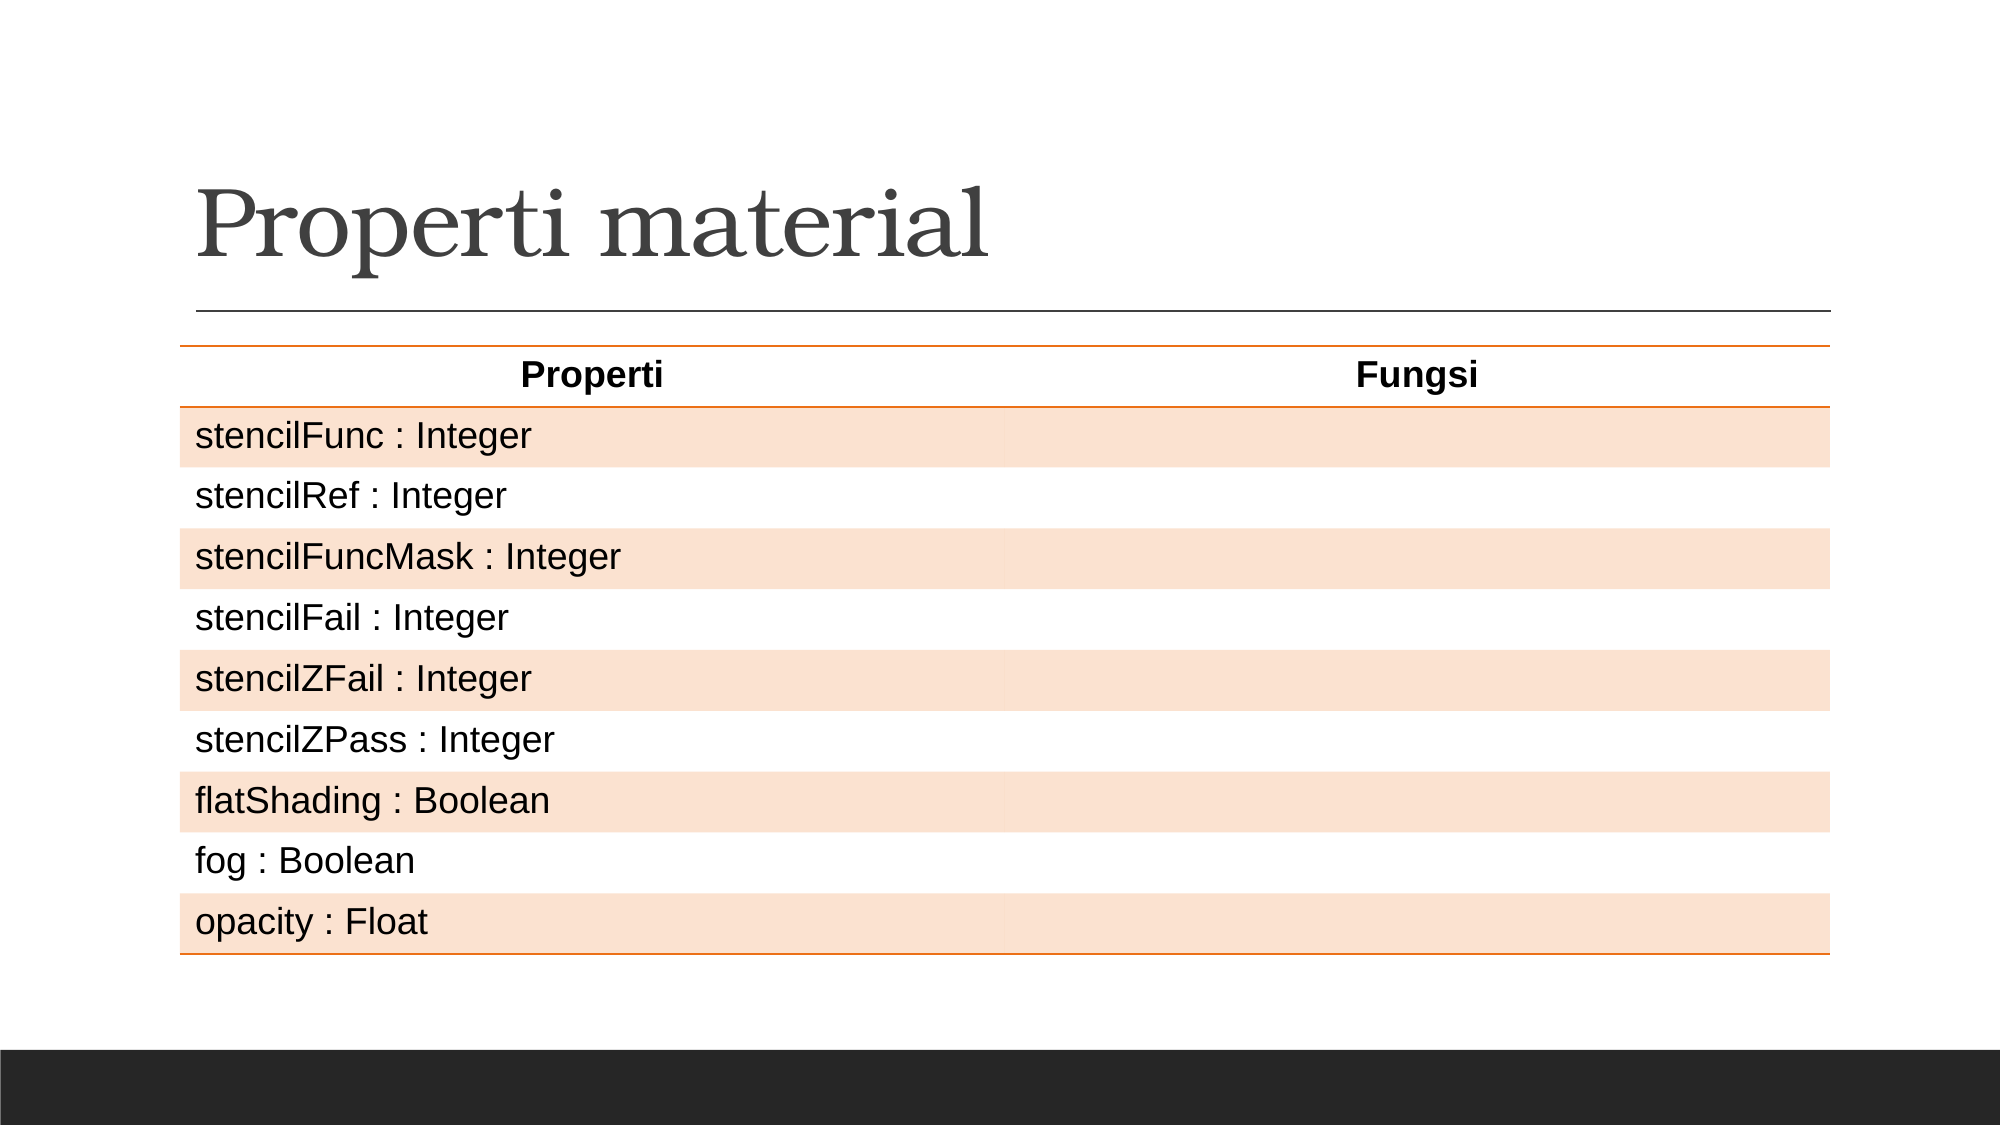

# Properti material
| Properti | Fungsi |
| --- | --- |
| stencilFunc : Integer |  |
| stencilRef : Integer |  |
| stencilFuncMask : Integer |  |
| stencilFail : Integer |  |
| stencilZFail : Integer |  |
| stencilZPass : Integer |  |
| flatShading : Boolean |  |
| fog : Boolean |  |
| opacity : Float |  |